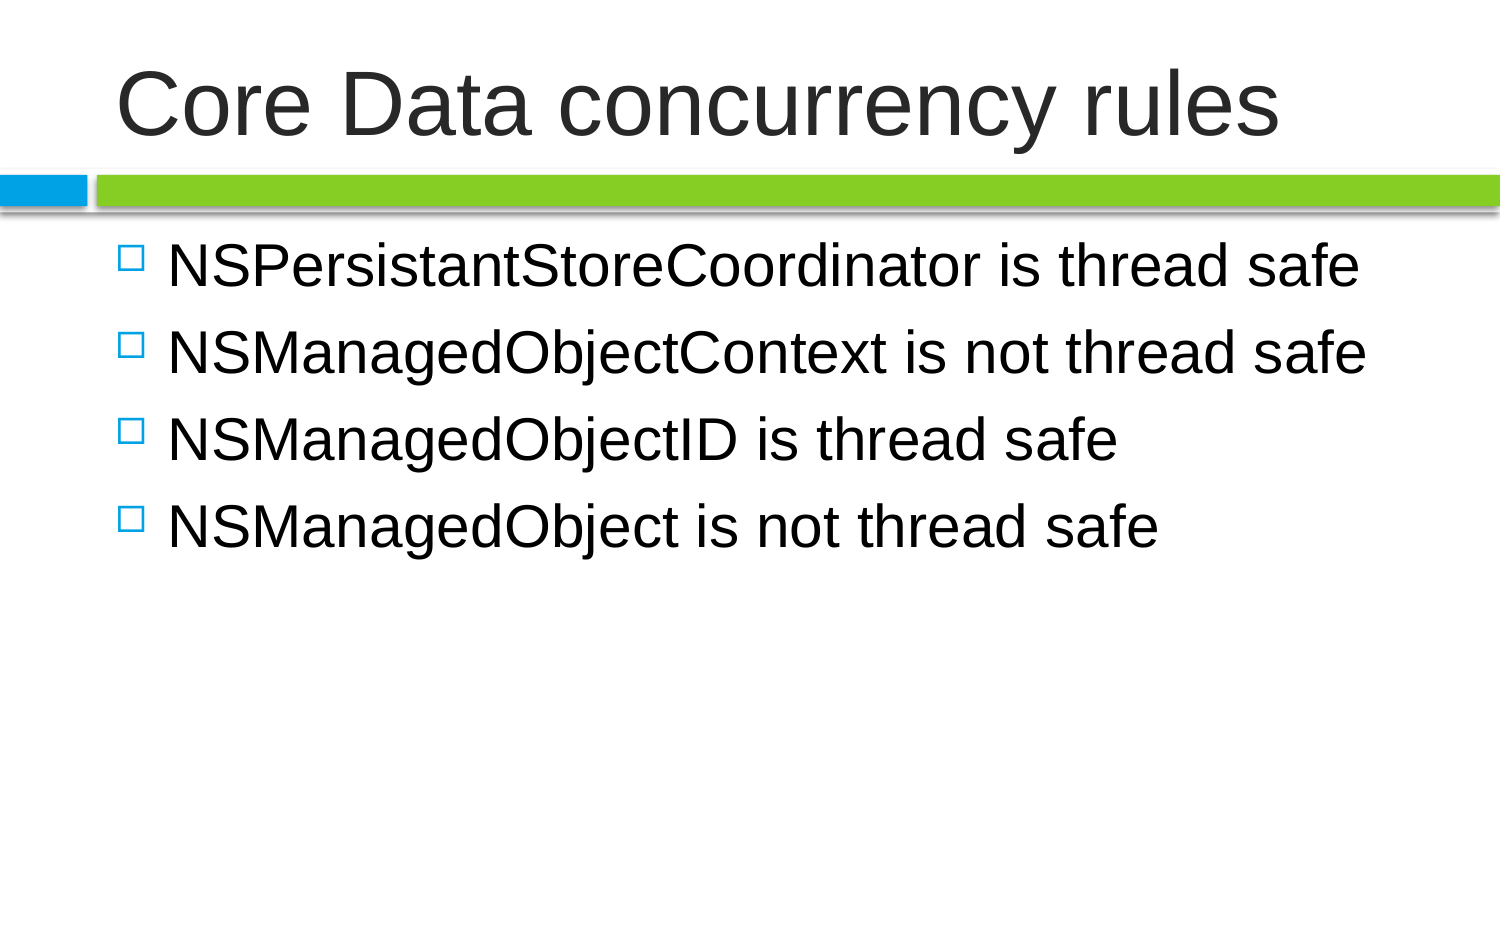

# Core Data concurrency rules
NSPersistantStoreCoordinator is thread safe
NSManagedObjectContext is not thread safe
NSManagedObjectID is thread safe
NSManagedObject is not thread safe